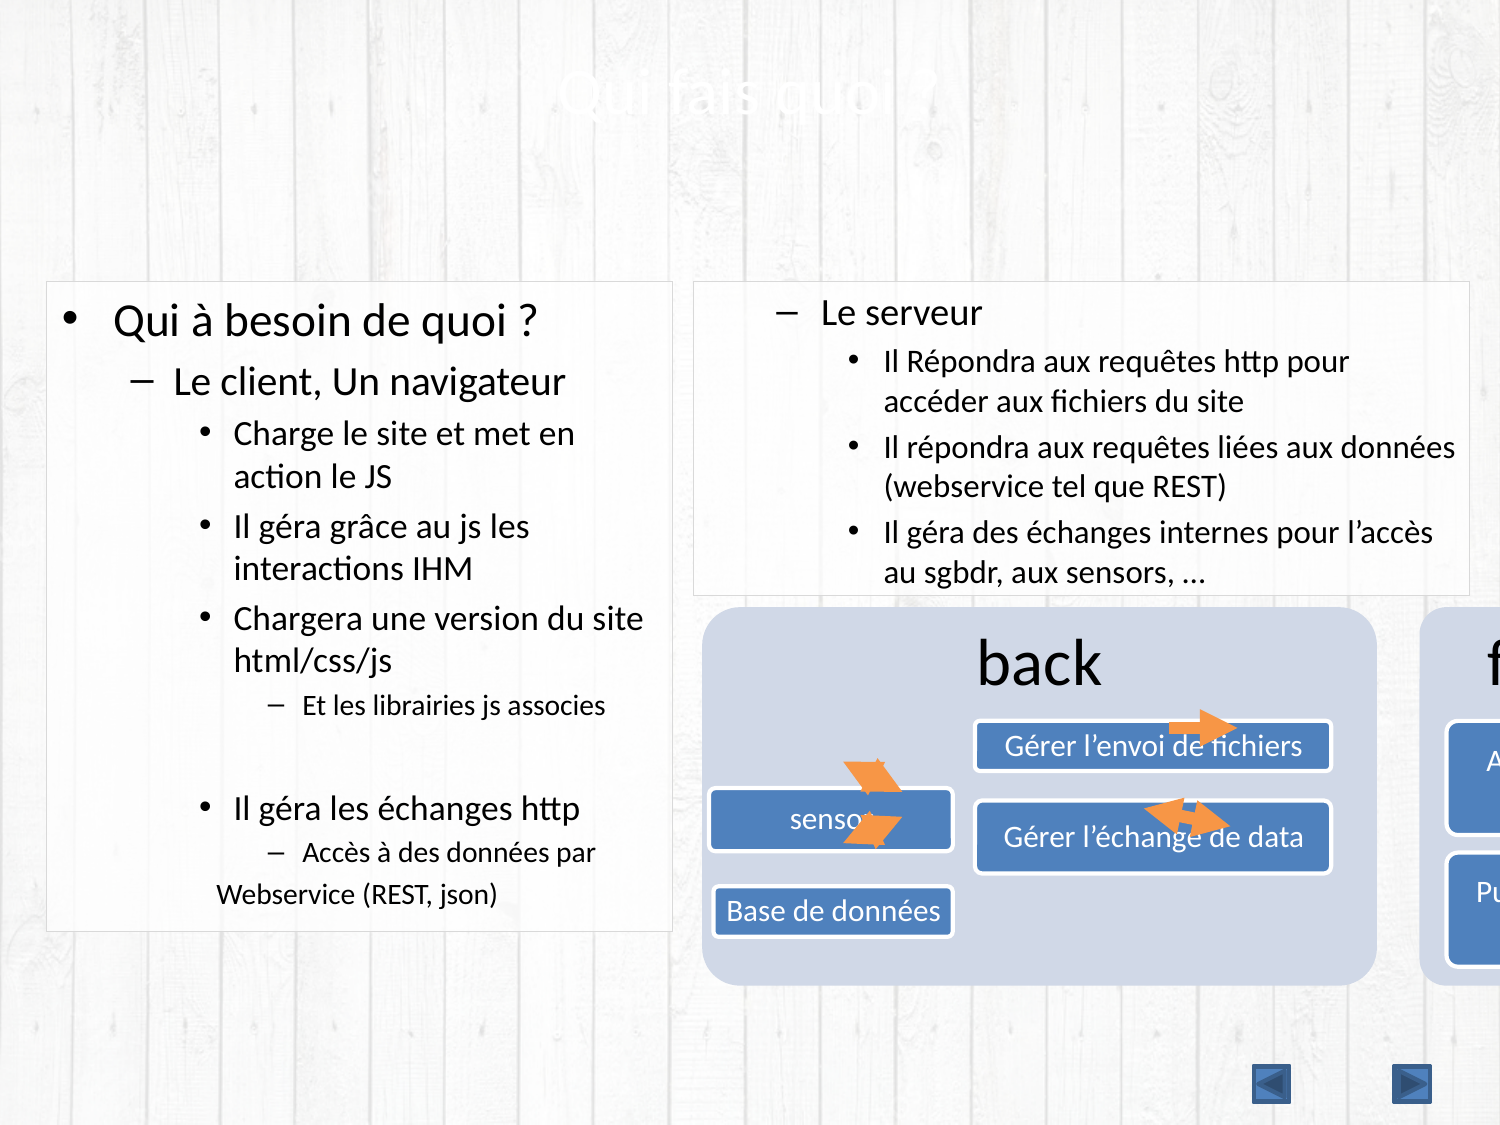

# Qui fais quoi ?
Qui à besoin de quoi ?
Le client, Un navigateur
Charge le site et met en action le JS
Il géra grâce au js les interactions IHM
Chargera une version du site html/css/js
Et les librairies js associes

Il géra les échanges http
Accès à des données par
Webservice (REST, json)

Le serveur
Il Répondra aux requêtes http pour accéder aux fichiers du site
Il répondra aux requêtes liées aux données (webservice tel que REST)
Il géra des échanges internes pour l’accès au sgbdr, aux sensors, …
back
Gérer l’envoi de fichiers
Gérer l’échange de data
Base de données
sensor
front
Afficher du contenu
Pull/push de data